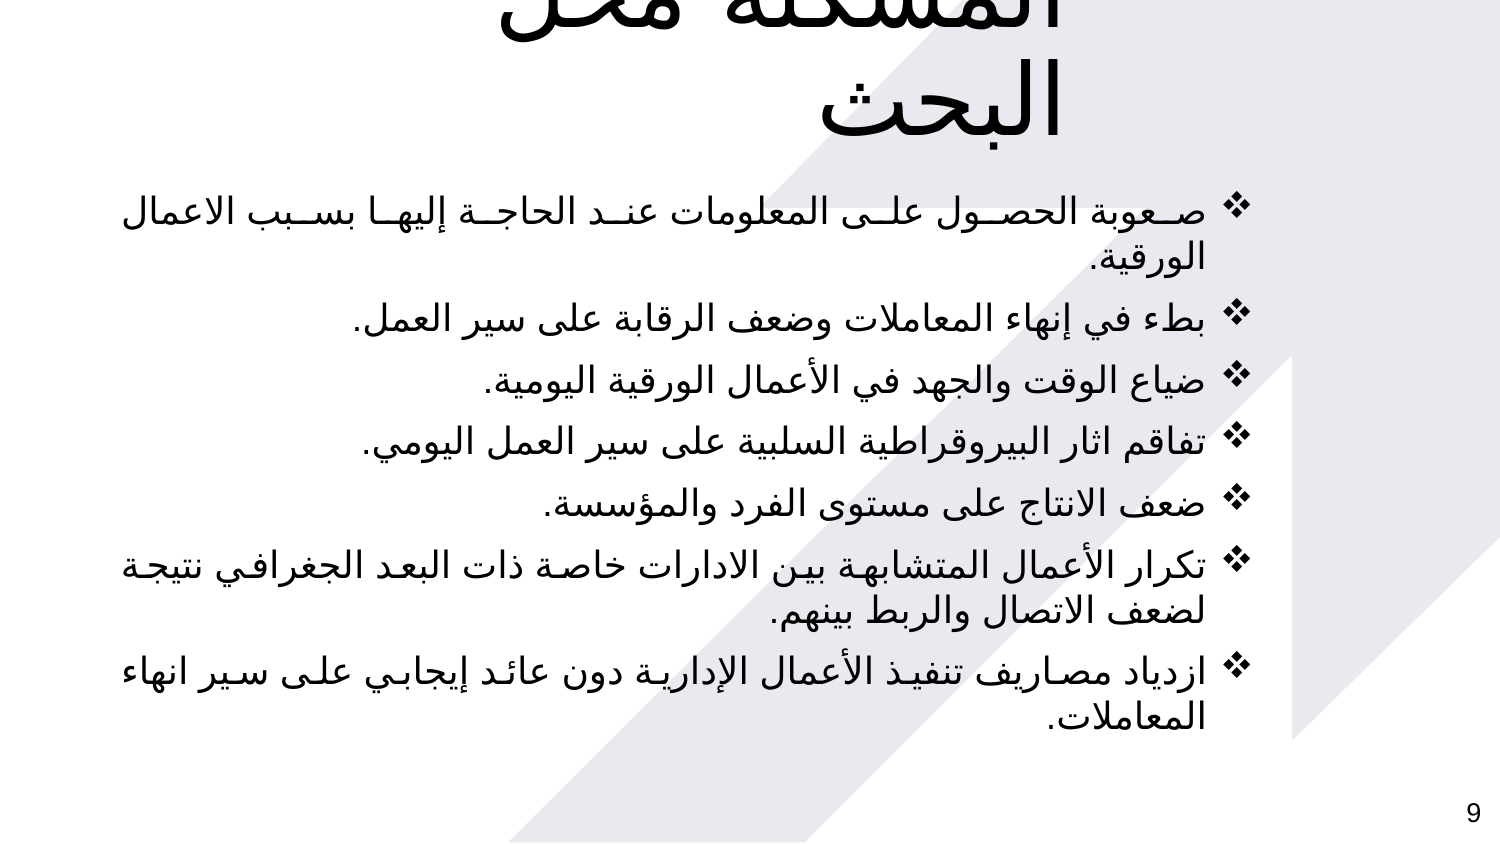

المشكلة محل البحث
صعوبة الحصول على المعلومات عند الحاجة إليها بسبب الاعمال الورقية.
بطء في إنهاء المعاملات وضعف الرقابة على سير العمل.
ضياع الوقت والجهد في الأعمال الورقية اليومية.
تفاقم اثار البيروقراطية السلبية على سير العمل اليومي.
ضعف الانتاج على مستوى الفرد والمؤسسة.
تكرار الأعمال المتشابهة بين الادارات خاصة ذات البعد الجغرافي نتيجة لضعف الاتصال والربط بينهم.
ازدياد مصاريف تنفيذ الأعمال الإدارية دون عائد إيجابي على سير انهاء المعاملات.
9